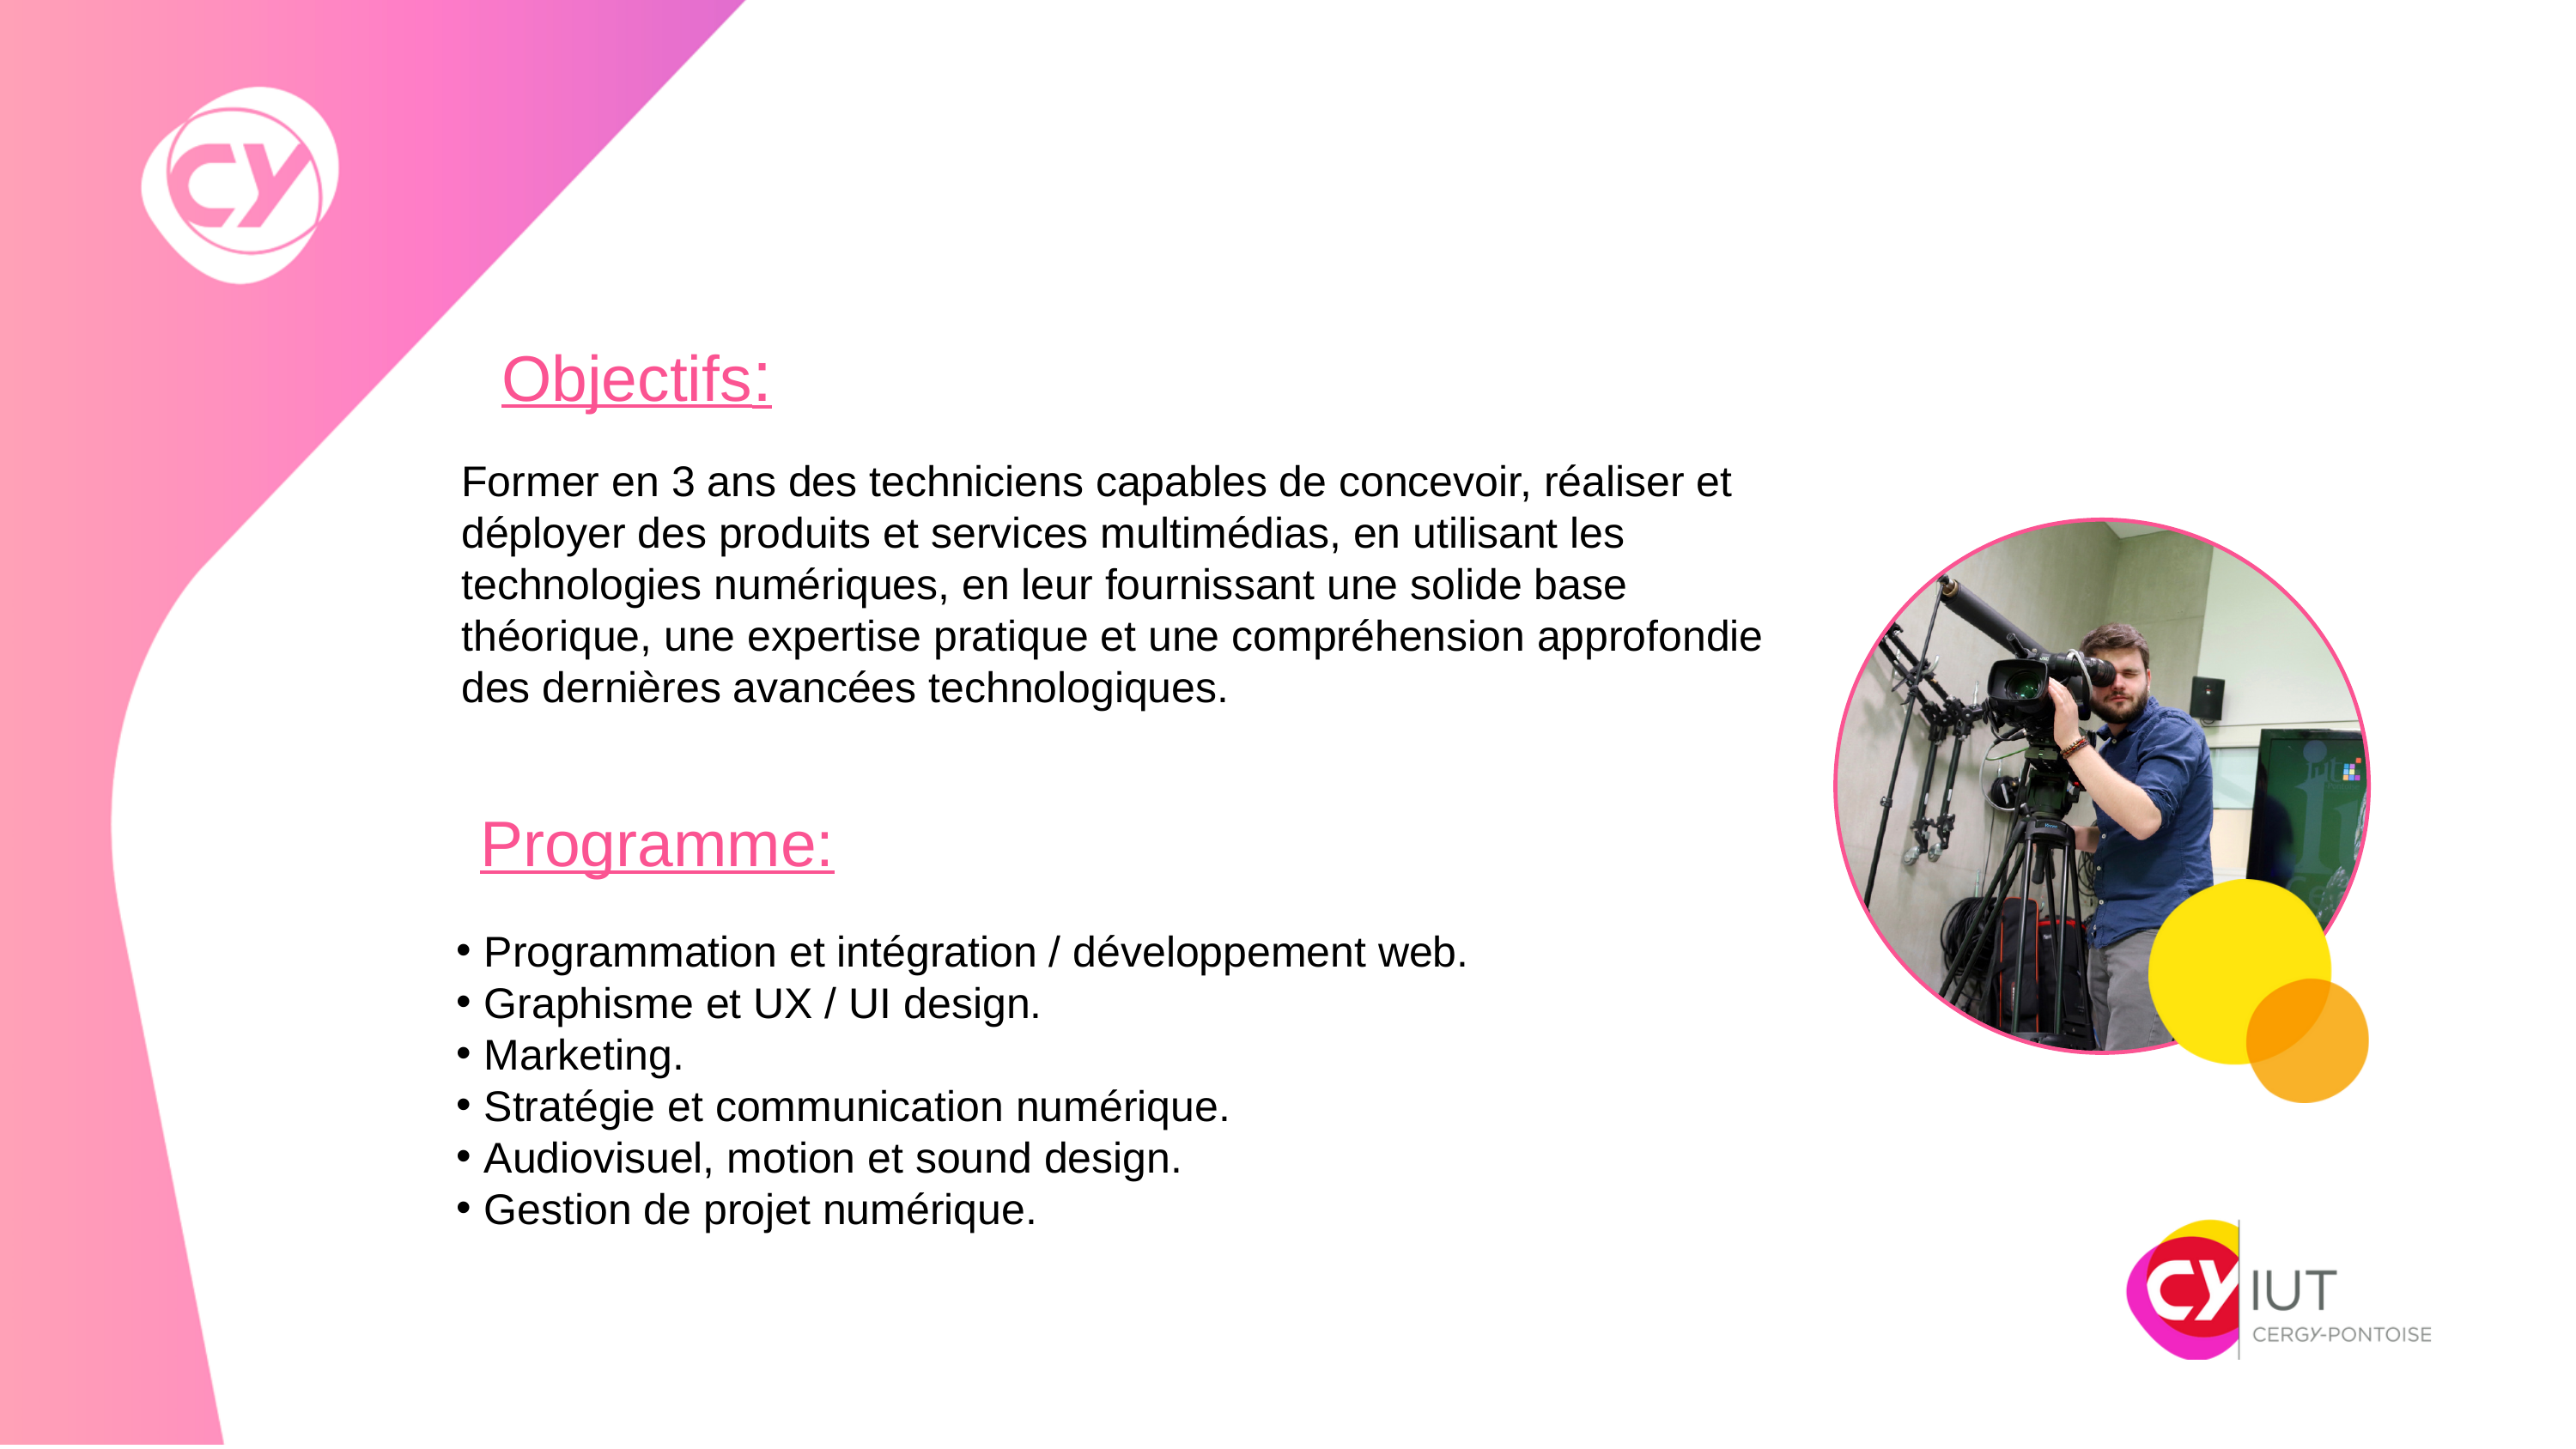

Objectifs:
Former en 3 ans des techniciens capables de concevoir, réaliser et déployer des produits et services multimédias, en utilisant les technologies numériques, en leur fournissant une solide base théorique, une expertise pratique et une compréhension approfondie des dernières avancées technologiques.

Programme:
Programmation et intégration / développement web.
Graphisme et UX / UI design.
Marketing.
Stratégie et communication numérique.
Audiovisuel, motion et sound design.
Gestion de projet numérique.